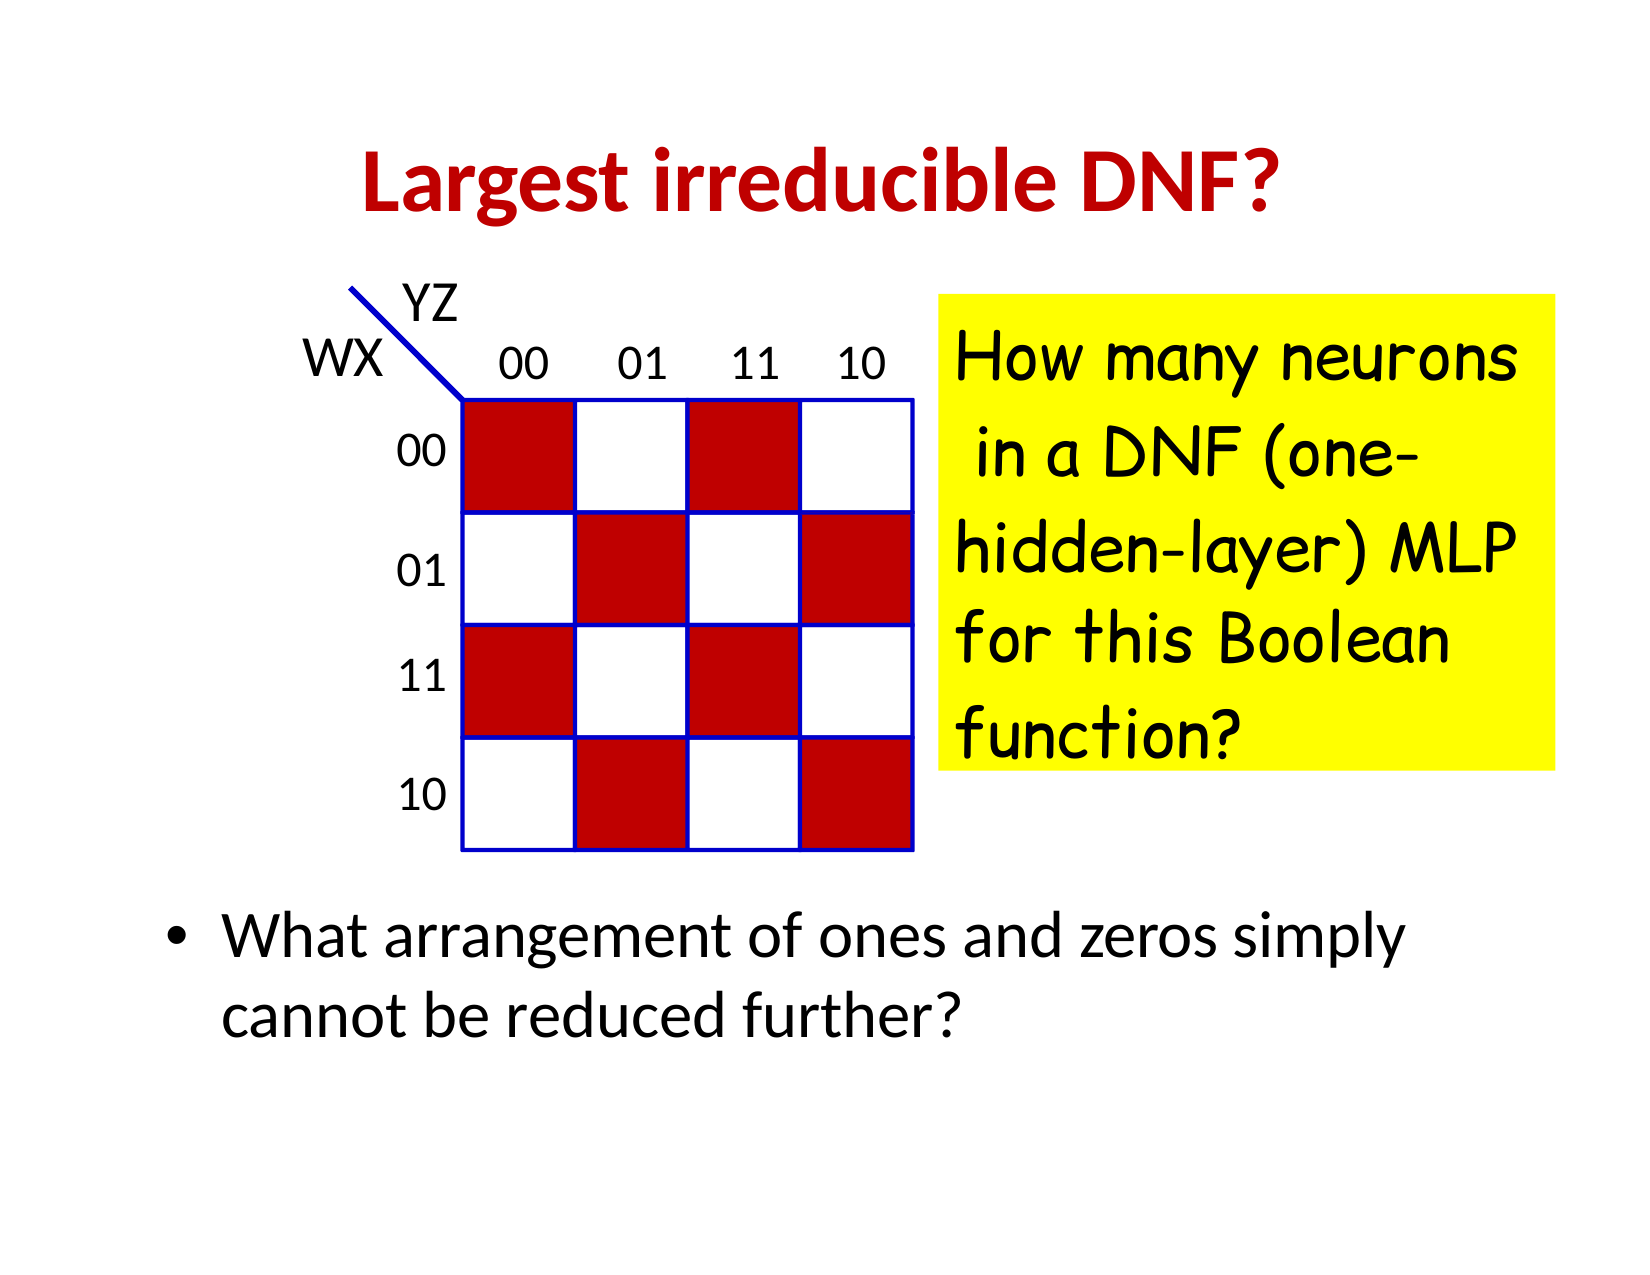

# Largest irreducible DNF?
YZ
WX
00

How many neurons  in a DNF (one-  hidden-layer) MLP
for this Boolean
function?
00	01	11	10
01
11
10
•
What arrangement of ones and zeros simply
cannot be reduced further?